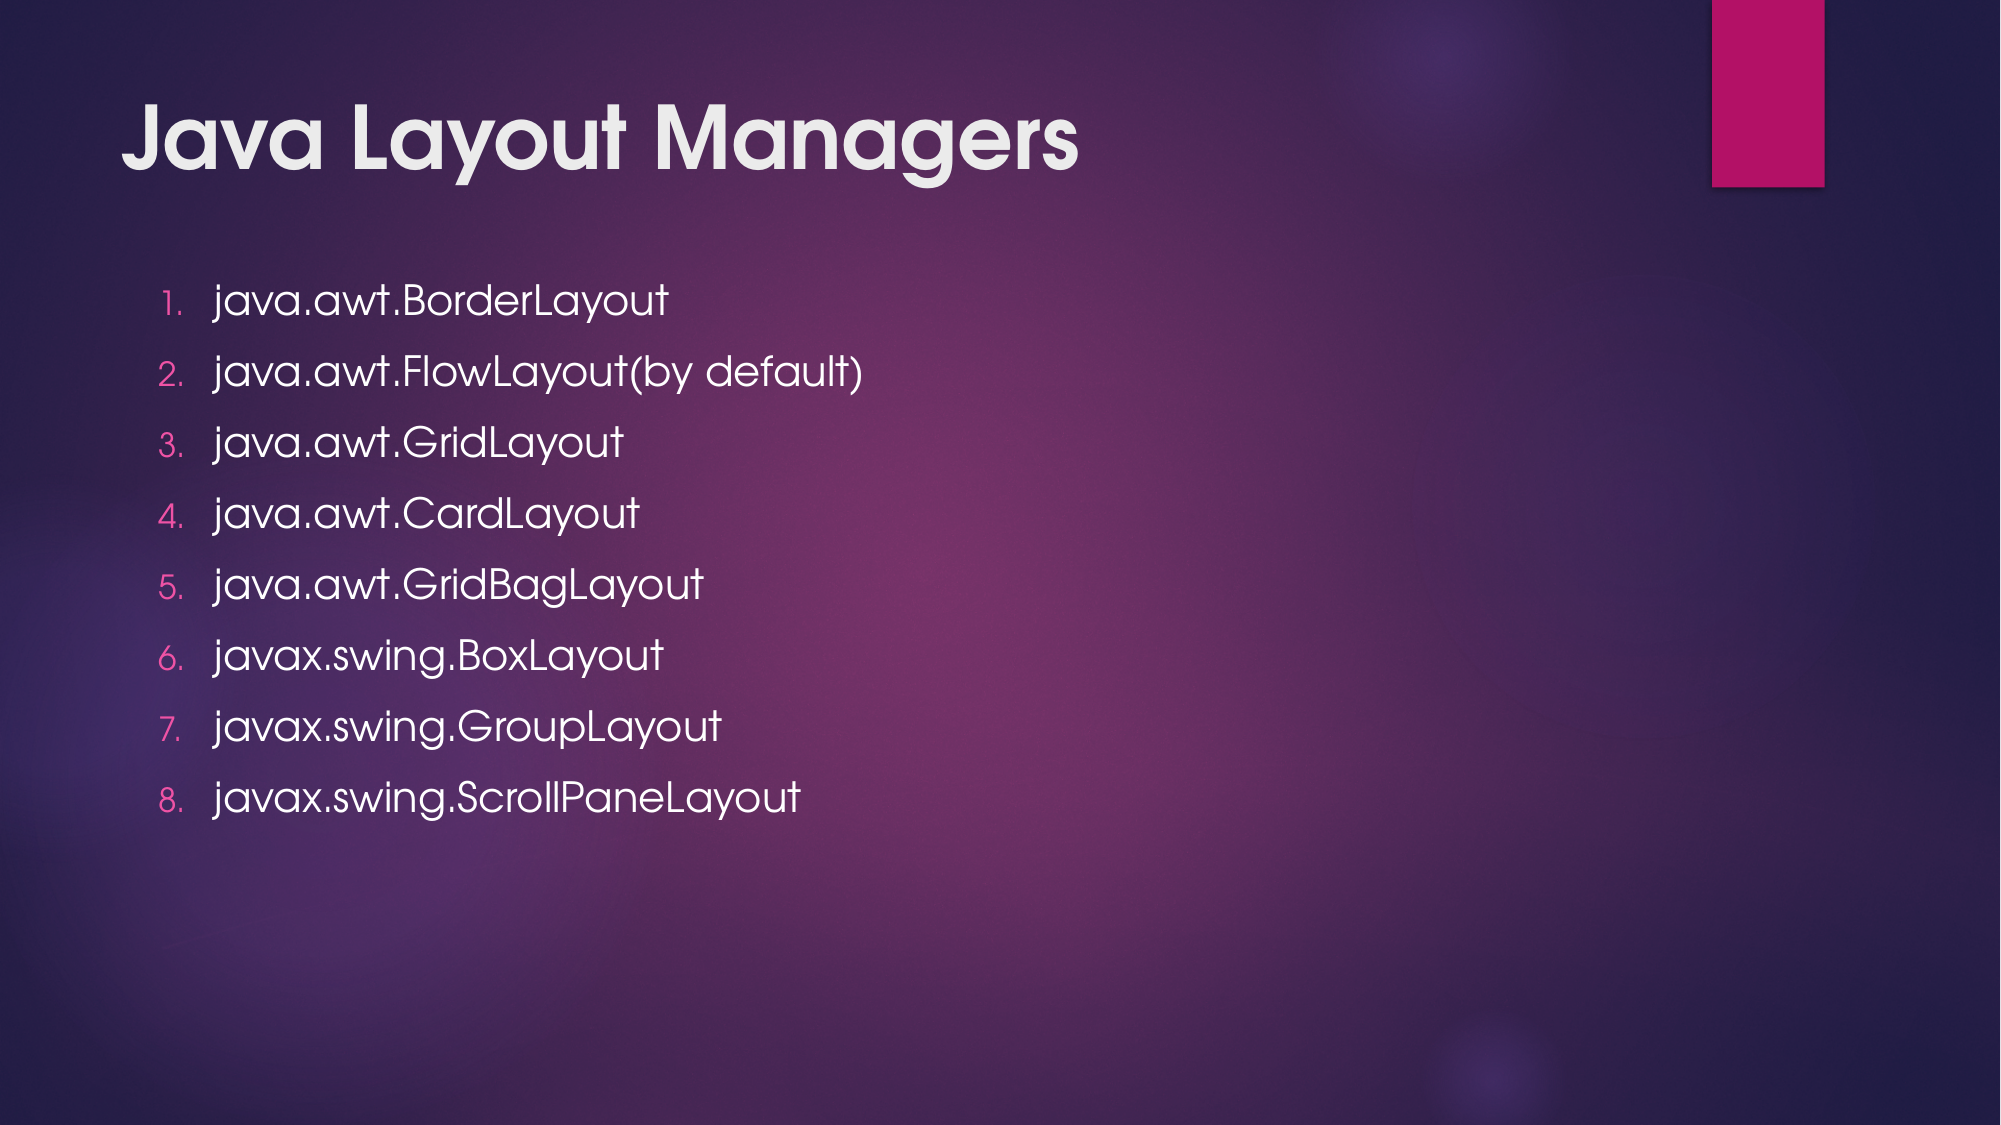

# Java Layout Managers
java.awt.BorderLayout
java.awt.FlowLayout(by default)
java.awt.GridLayout
java.awt.CardLayout
java.awt.GridBagLayout
javax.swing.BoxLayout
javax.swing.GroupLayout
javax.swing.ScrollPaneLayout